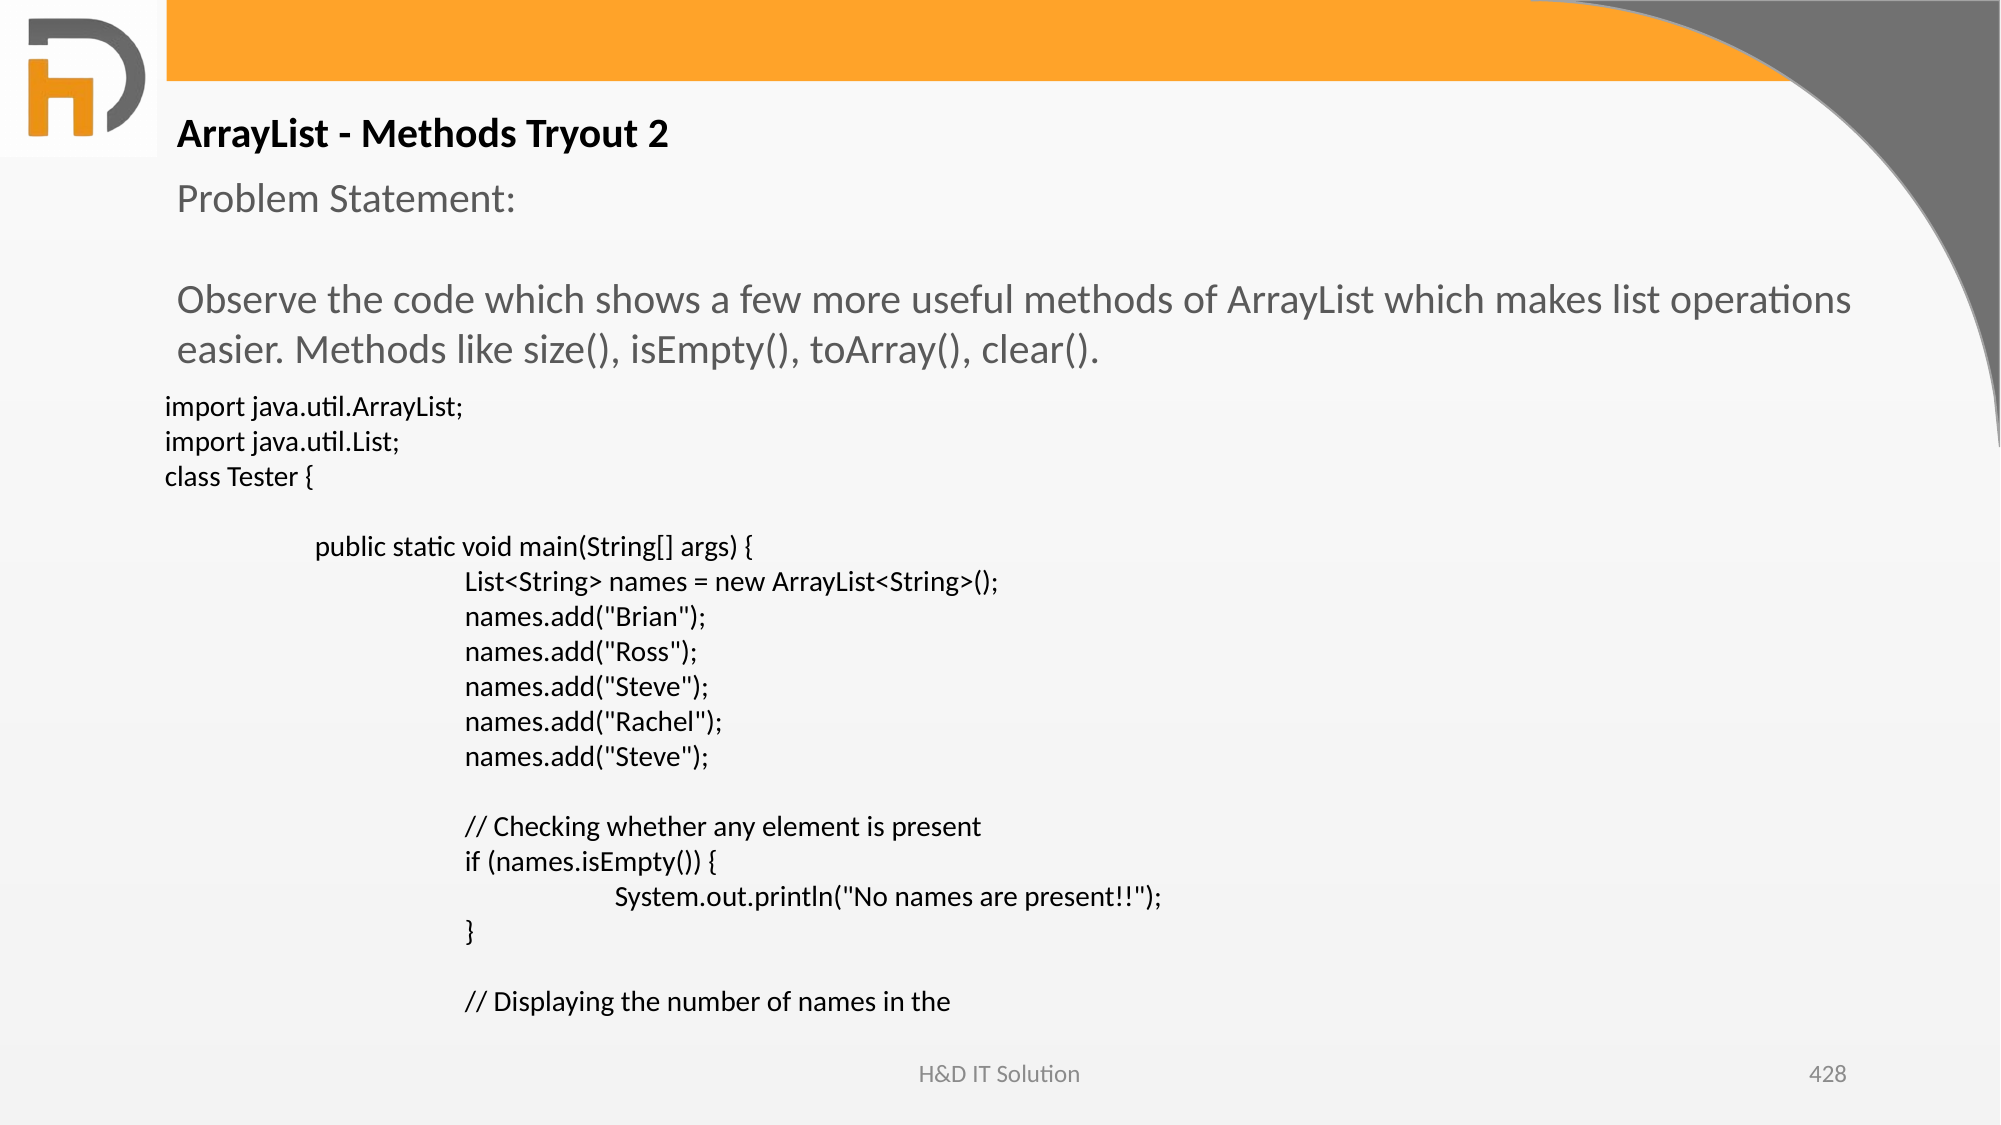

ArrayList - Methods Tryout 2
Problem Statement:

Observe the code which shows a few more useful methods of ArrayList which makes list operations easier. Methods like size(), isEmpty(), toArray(), clear().
import java.util.ArrayList;
import java.util.List;
class Tester {

	public static void main(String[] args) {
		List<String> names = new ArrayList<String>();
		names.add("Brian");
		names.add("Ross");
		names.add("Steve");
		names.add("Rachel");
		names.add("Steve");

		// Checking whether any element is present
		if (names.isEmpty()) {
			System.out.println("No names are present!!");
		}

		// Displaying the number of names in the
H&D IT Solution
428